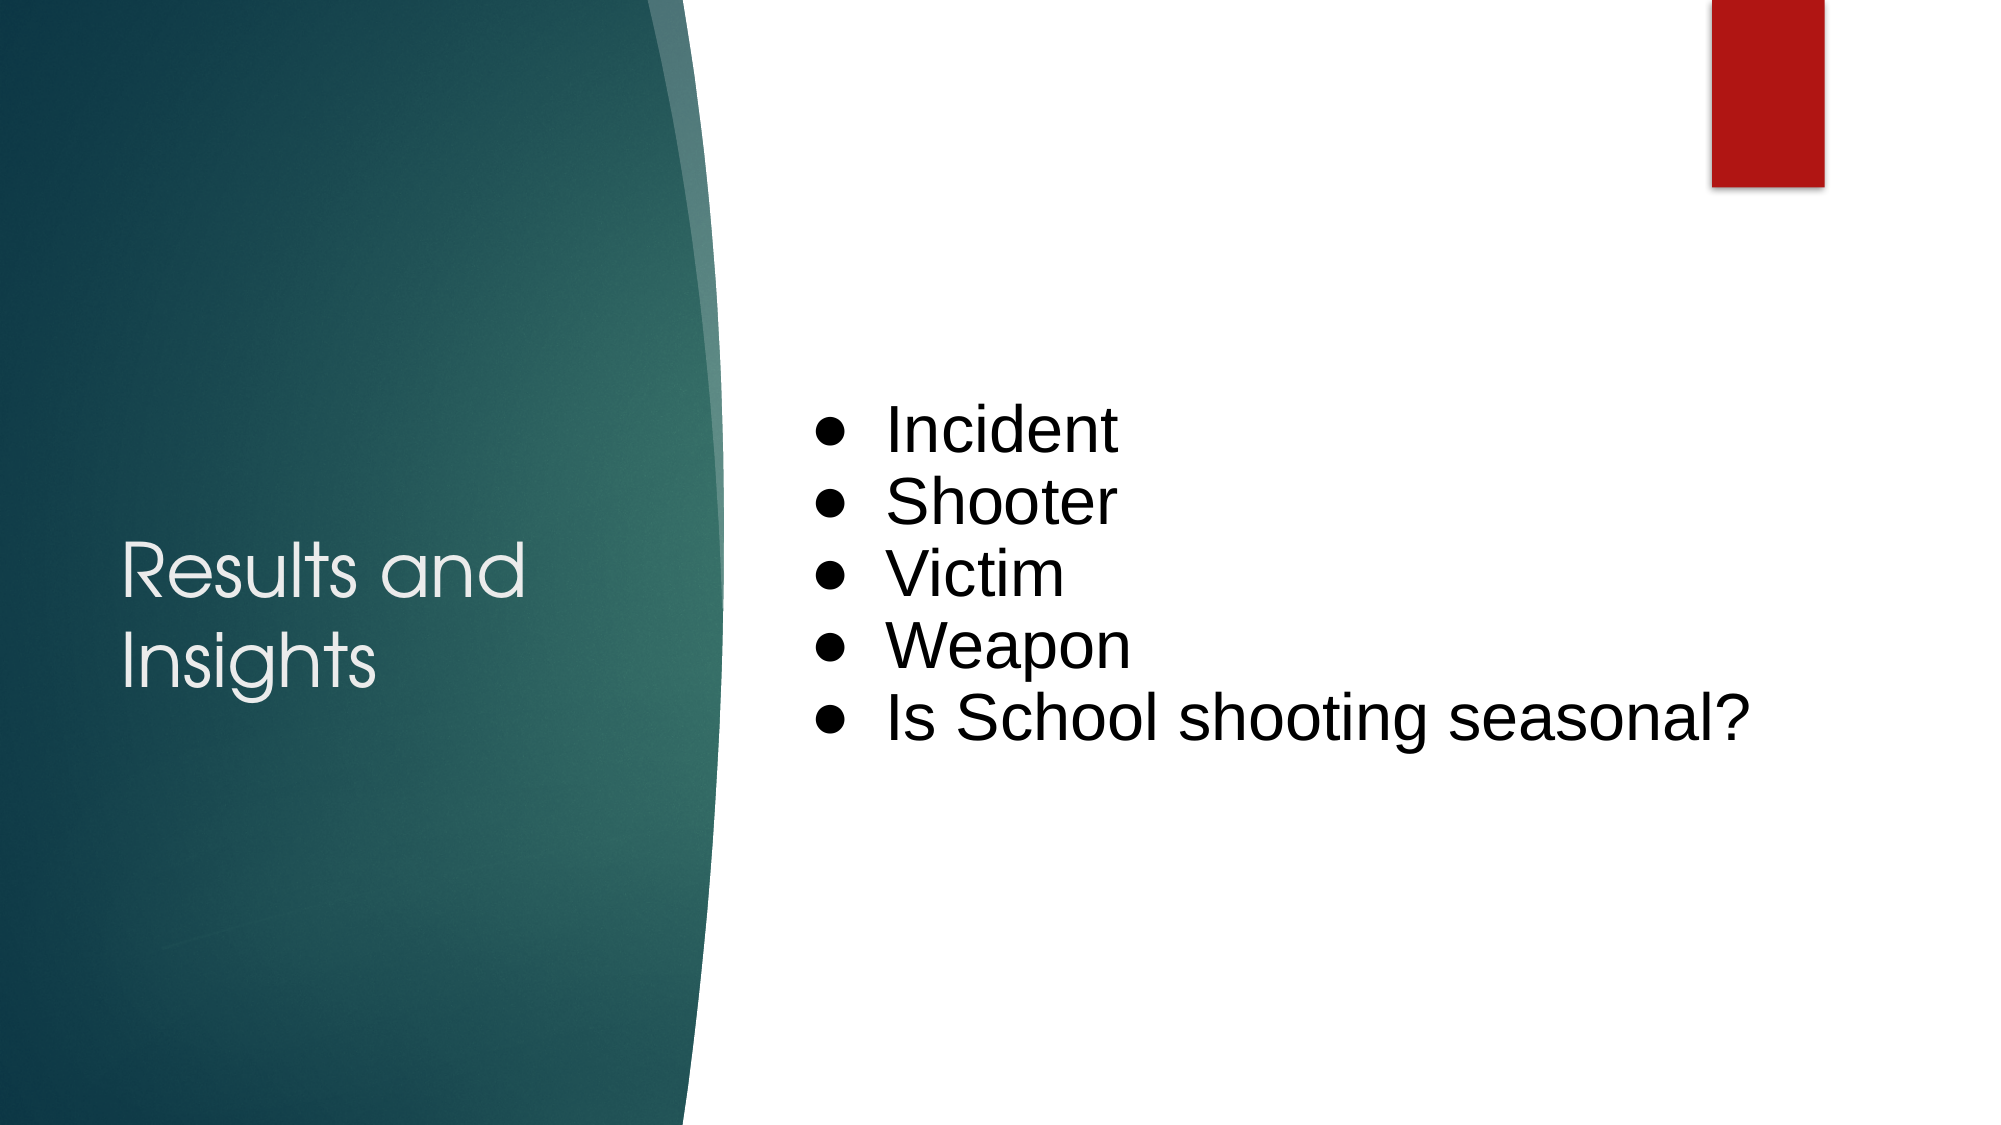

# Results and Insights

Incident
Shooter
Victim
Weapon
Is School shooting seasonal?